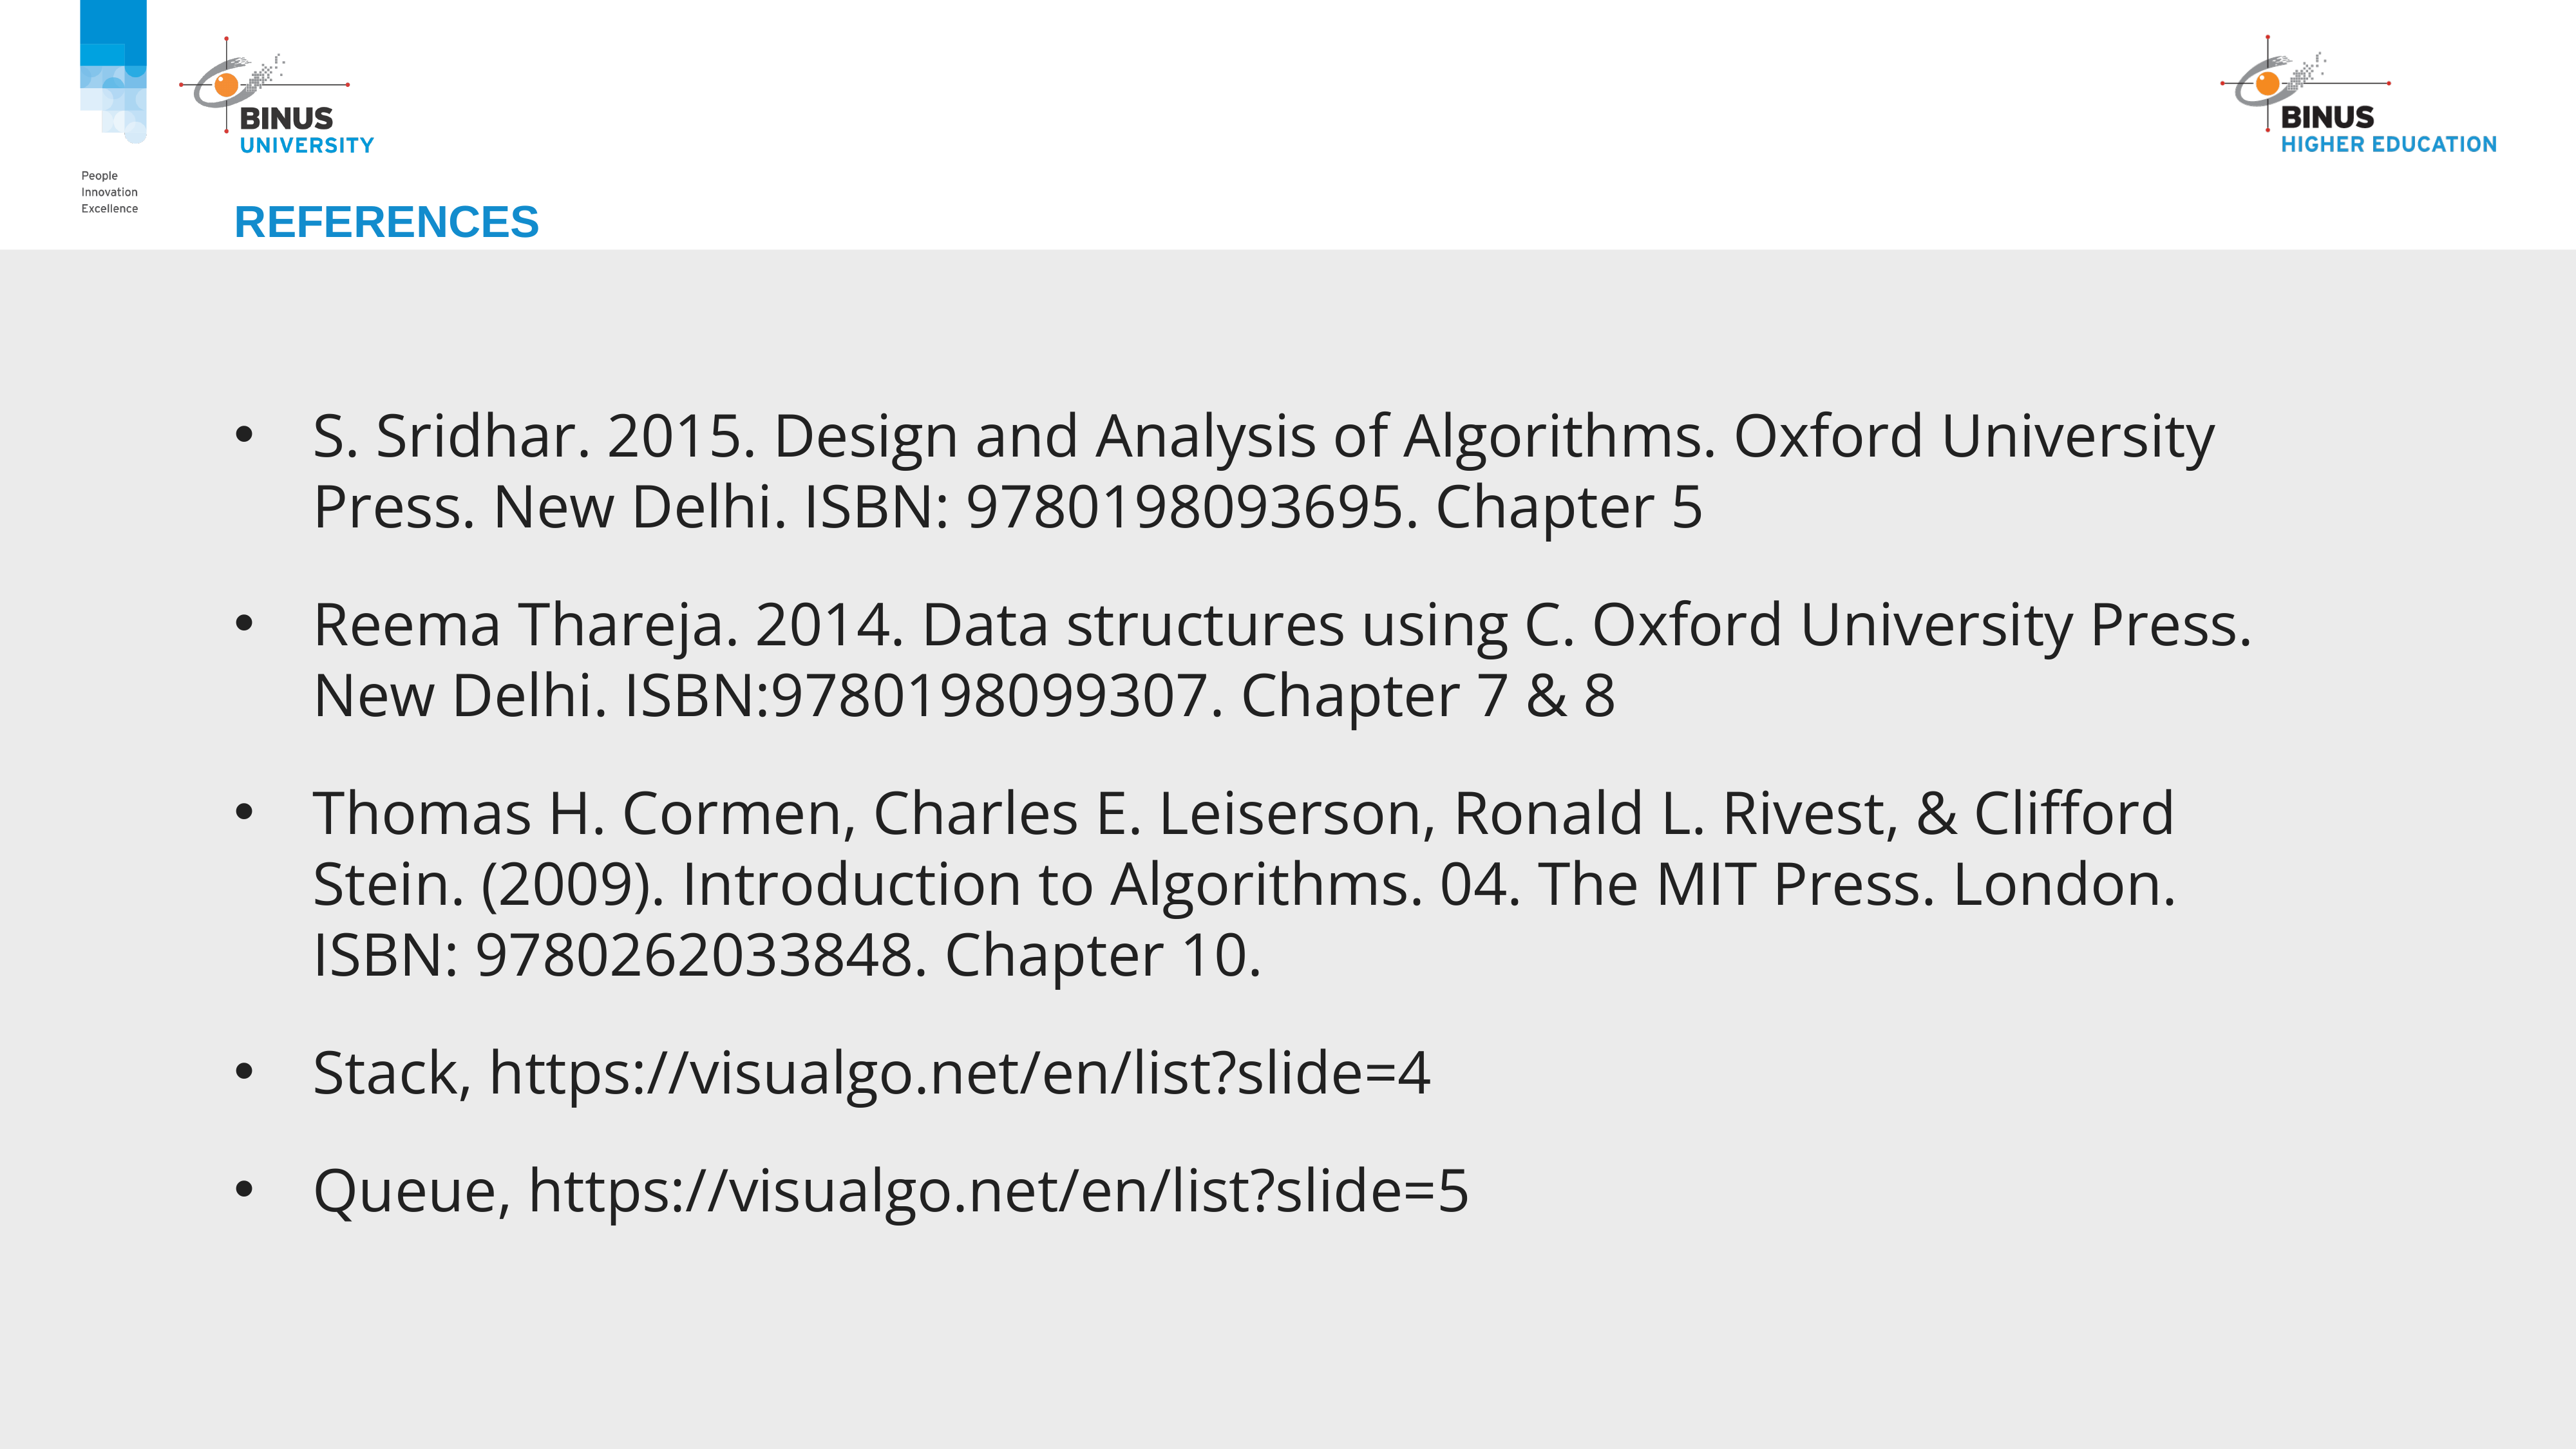

# References

S. Sridhar. 2015. Design and Analysis of Algorithms. Oxford University Press. New Delhi. ISBN: 9780198093695. Chapter 5
Reema Thareja. 2014. Data structures using C. Oxford University Press. New Delhi. ISBN:9780198099307. Chapter 7 & 8
Thomas H. Cormen, Charles E. Leiserson, Ronald L. Rivest, & Clifford Stein. (2009). Introduction to Algorithms. 04. The MIT Press. London. ISBN: 9780262033848. Chapter 10.
Stack, https://visualgo.net/en/list?slide=4
Queue, https://visualgo.net/en/list?slide=5